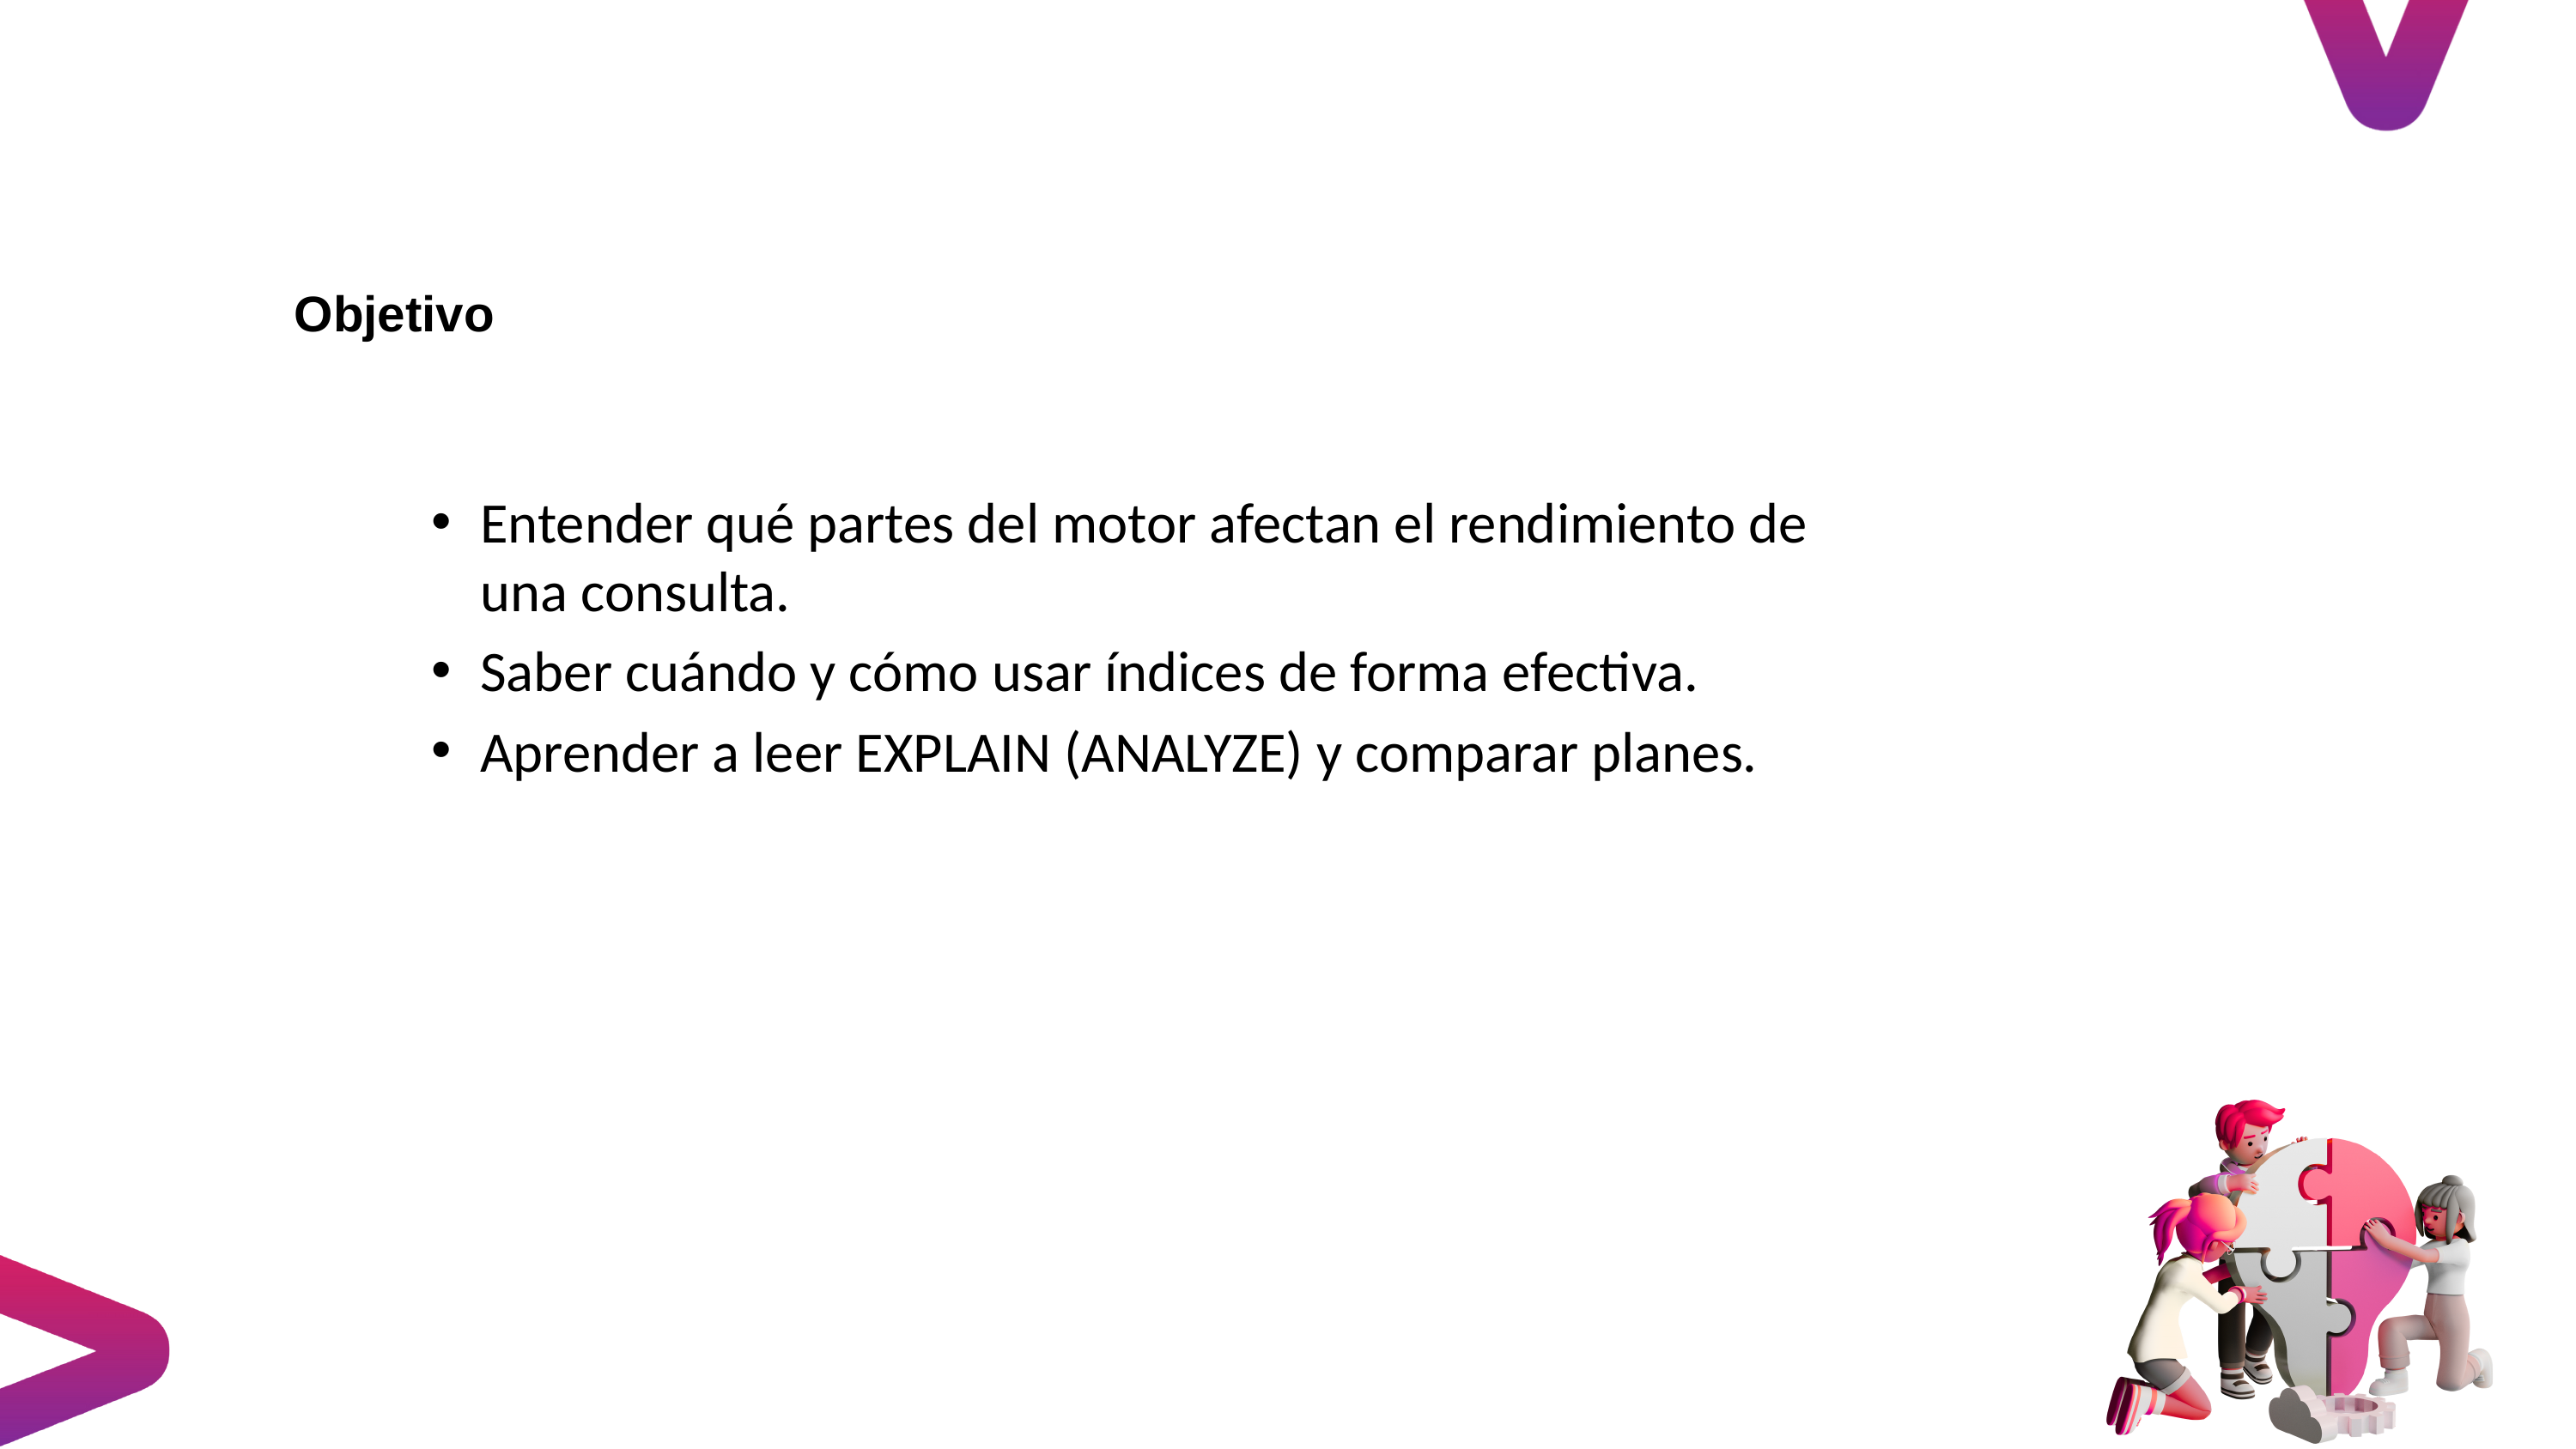

Objetivo

Entender qué partes del motor afectan el rendimiento de una consulta.
Saber cuándo y cómo usar índices de forma efectiva.
Aprender a leer EXPLAIN (ANALYZE) y comparar planes.